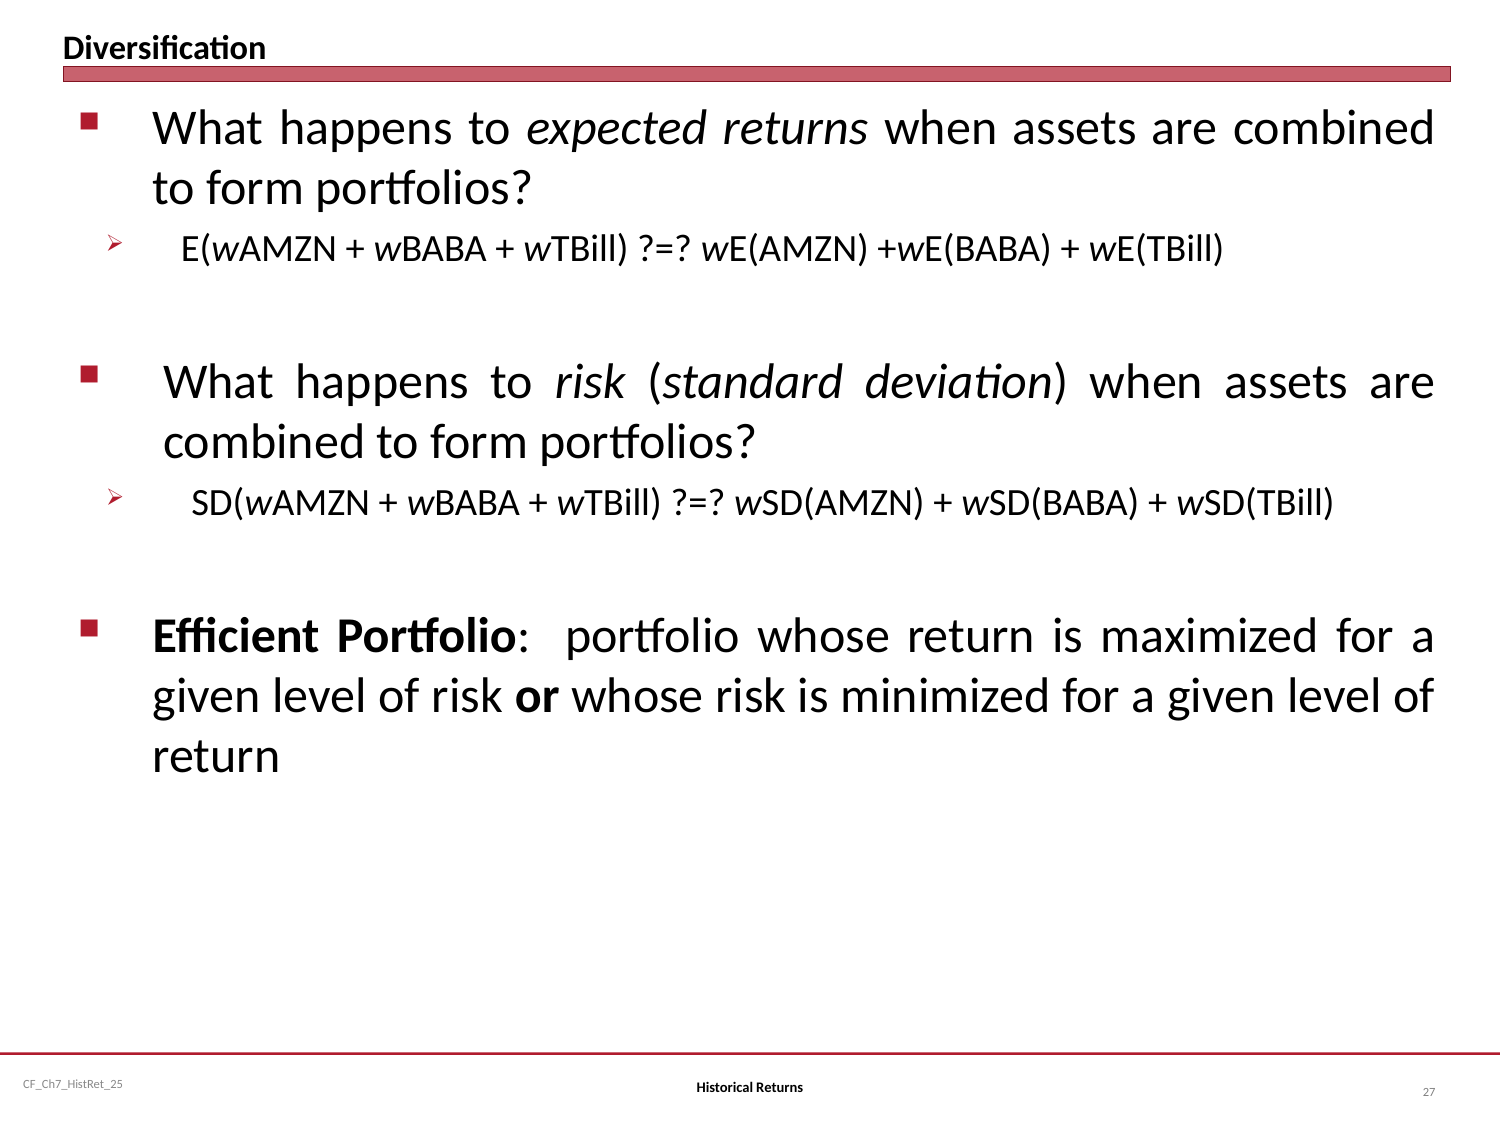

# Diversification
What happens to expected returns when assets are combined to form portfolios?
E(wAMZN + wBABA + wTBill) ?=? wE(AMZN) +wE(BABA) + wE(TBill)

What happens to risk (standard deviation) when assets are combined to form portfolios?
SD(wAMZN + wBABA + wTBill) ?=? wSD(AMZN) + wSD(BABA) + wSD(TBill)

Efficient Portfolio:  portfolio whose return is maximized for a given level of risk or whose risk is minimized for a given level of return
Historical Returns
27